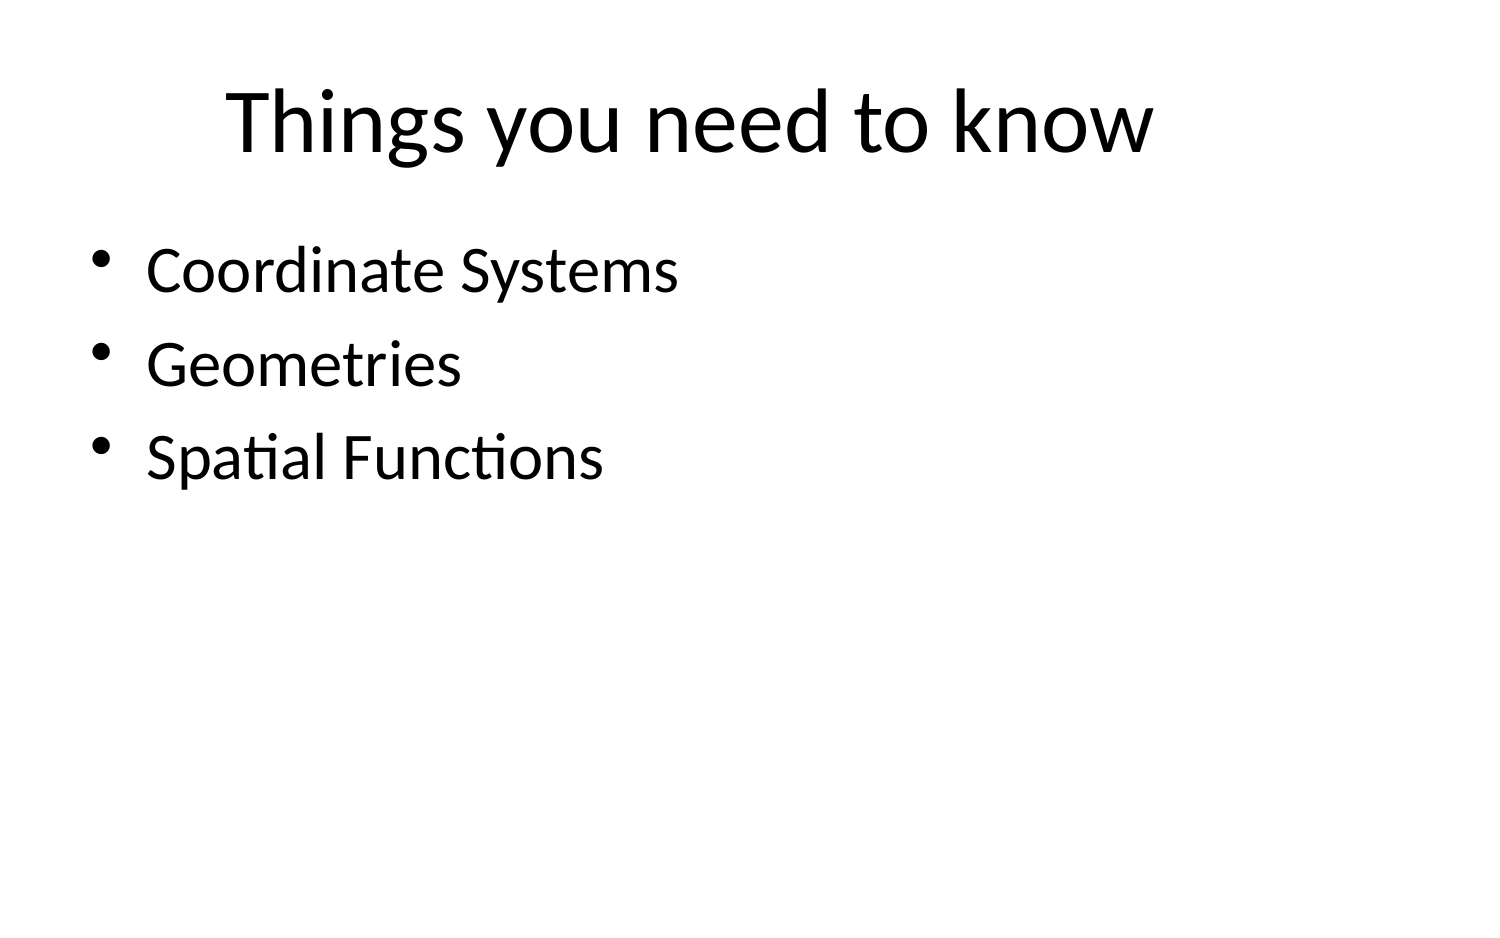

# Things you need to know
Coordinate Systems
Geometries
Spatial Functions